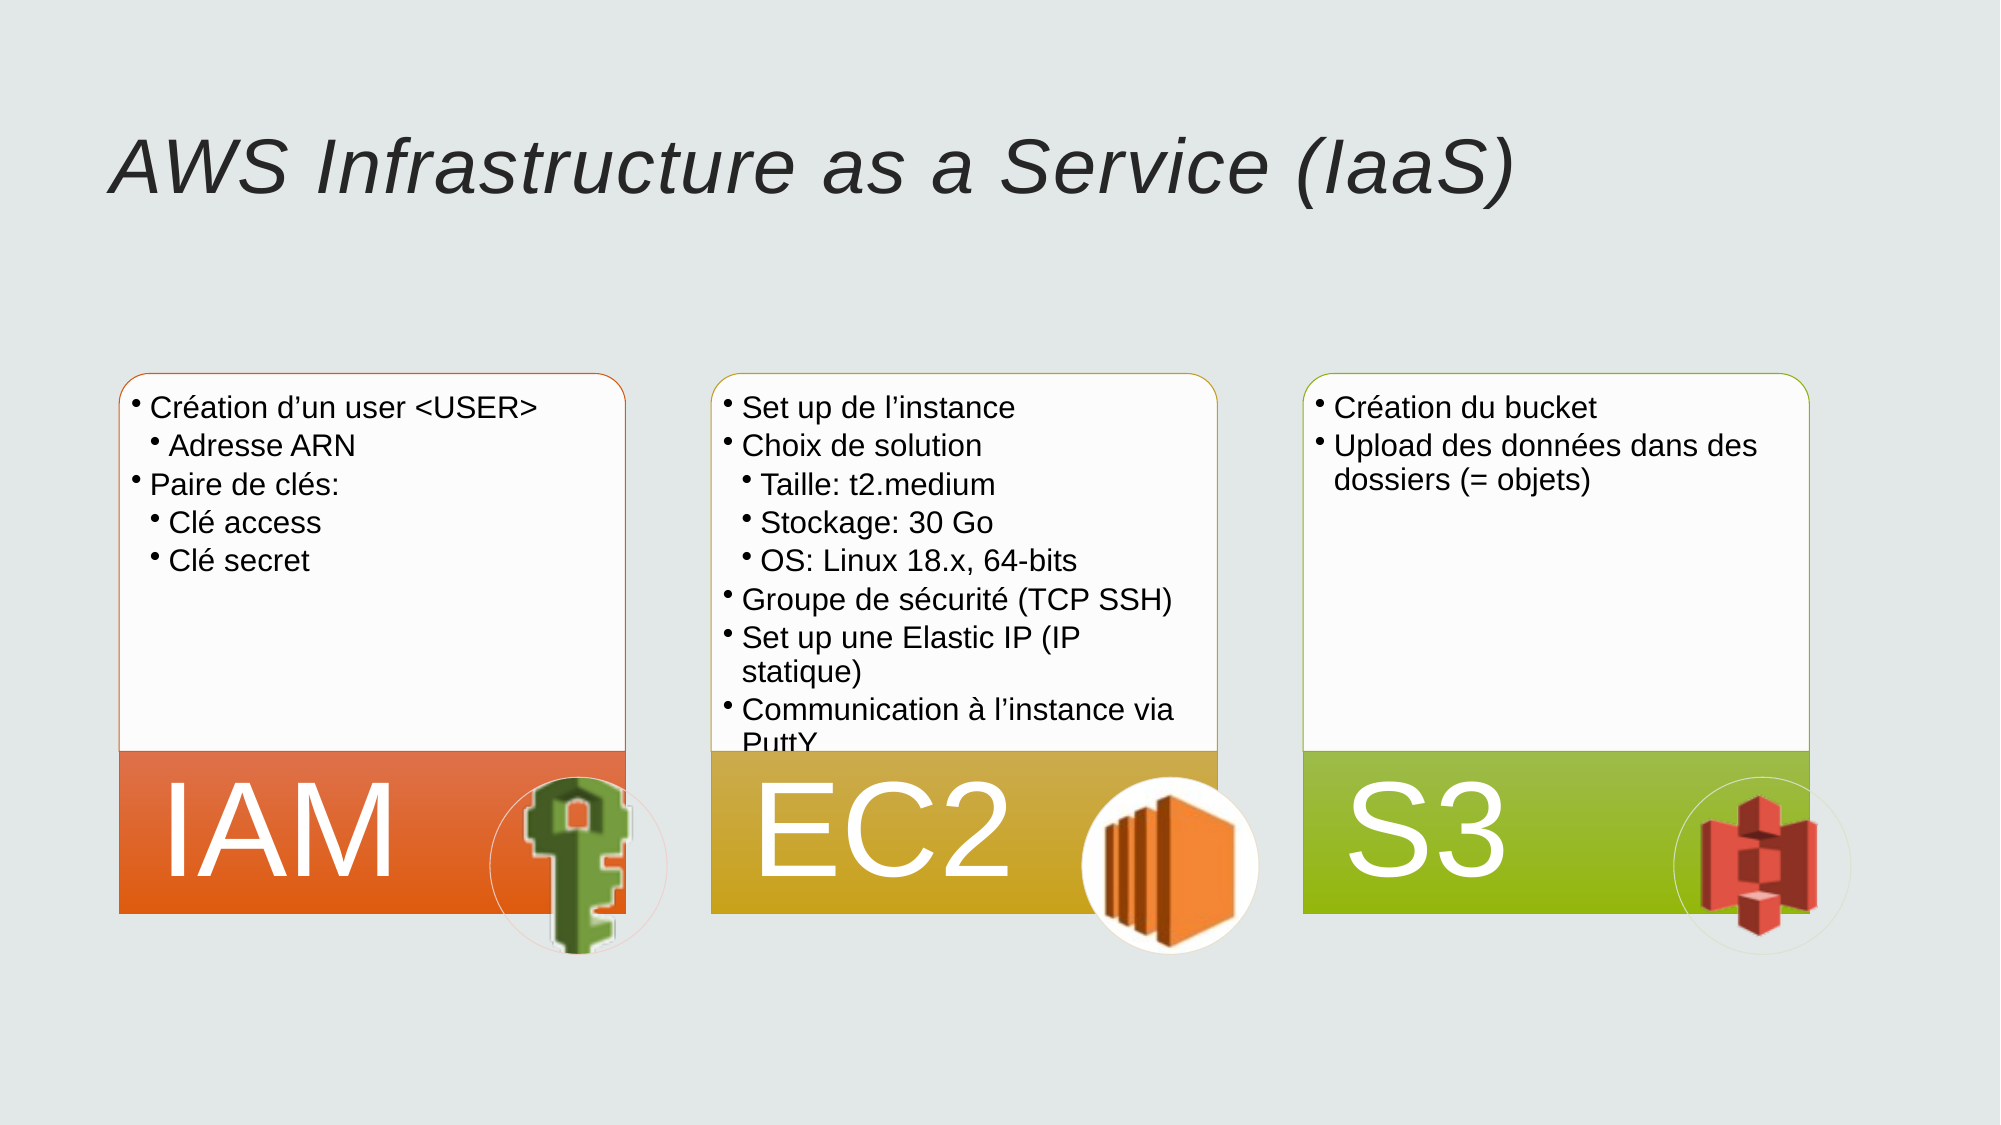

# AWS Infrastructure as a Service (IaaS)
Création d’un user <USER>
Adresse ARN
Paire de clés:
Clé access
Clé secret
IAM
Set up de l’instance
Choix de solution
Taille: t2.medium
Stockage: 30 Go
OS: Linux 18.x, 64-bits
Groupe de sécurité (TCP SSH)
Set up une Elastic IP (IP statique)
Communication à l’instance via PuttY
EC2
Création du bucket
Upload des données dans des dossiers (= objets)
S3